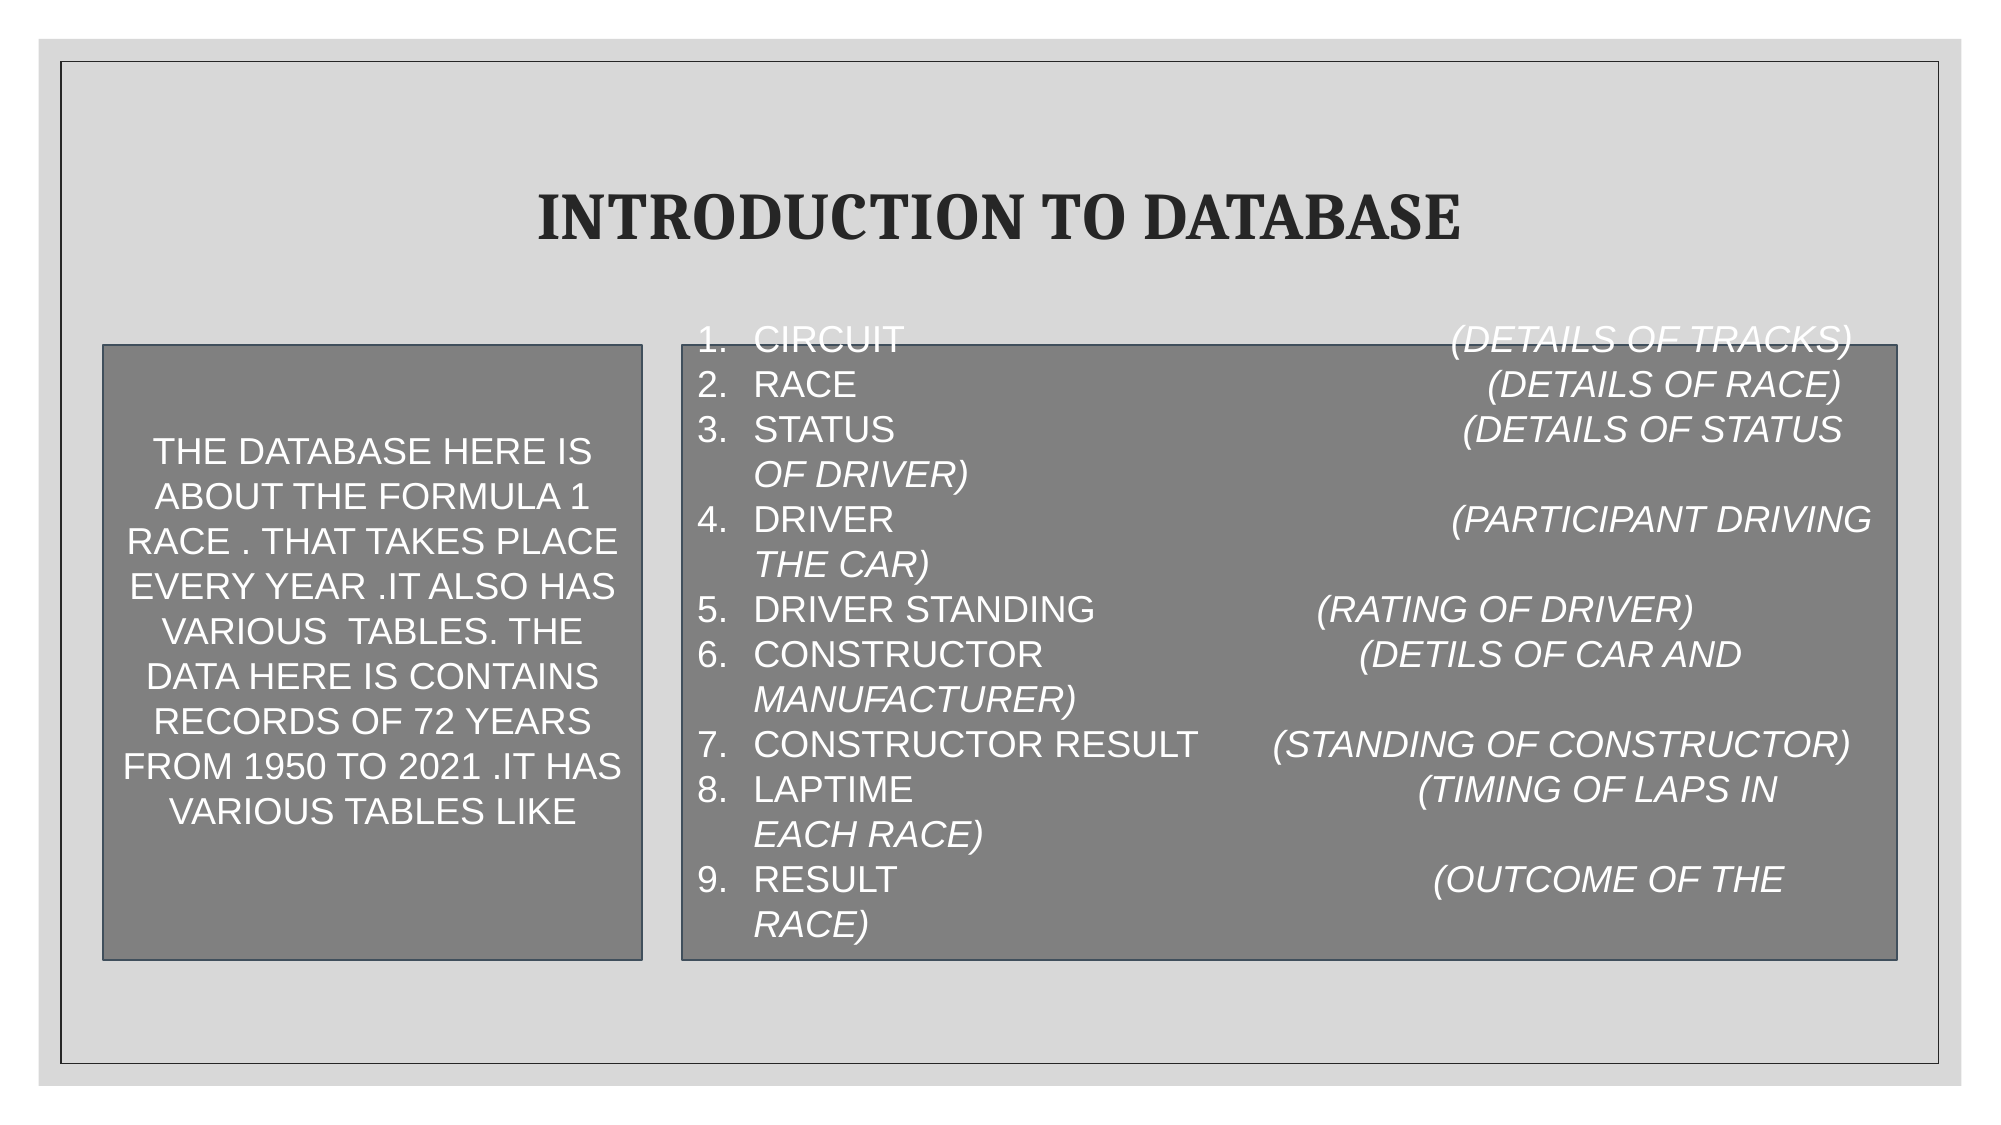

# INTRODUCTION TO DATABASE
THE DATABASE HERE IS ABOUT THE FORMULA 1 RACE . THAT TAKES PLACE EVERY YEAR .IT ALSO HAS VARIOUS  TABLES. THE DATA HERE IS CONTAINS RECORDS OF 72 YEARS FROM 1950 TO 2021 .IT HAS VARIOUS TABLES LIKE

CIRCUIT                                                    (DETAILS OF TRACKS)
RACE                                                            (DETAILS OF RACE)
STATUS                                                      (DETAILS OF STATUS OF DRIVER)
DRIVER                                                     (PARTICIPANT DRIVING THE CAR)
DRIVER STANDING                     (RATING OF DRIVER)
CONSTRUCTOR                              (DETILS OF CAR AND MANUFACTURER)
CONSTRUCTOR RESULT       (STANDING OF CONSTRUCTOR)
LAPTIME                                                (TIMING OF LAPS IN EACH RACE)
RESULT                                                   (OUTCOME OF THE RACE)